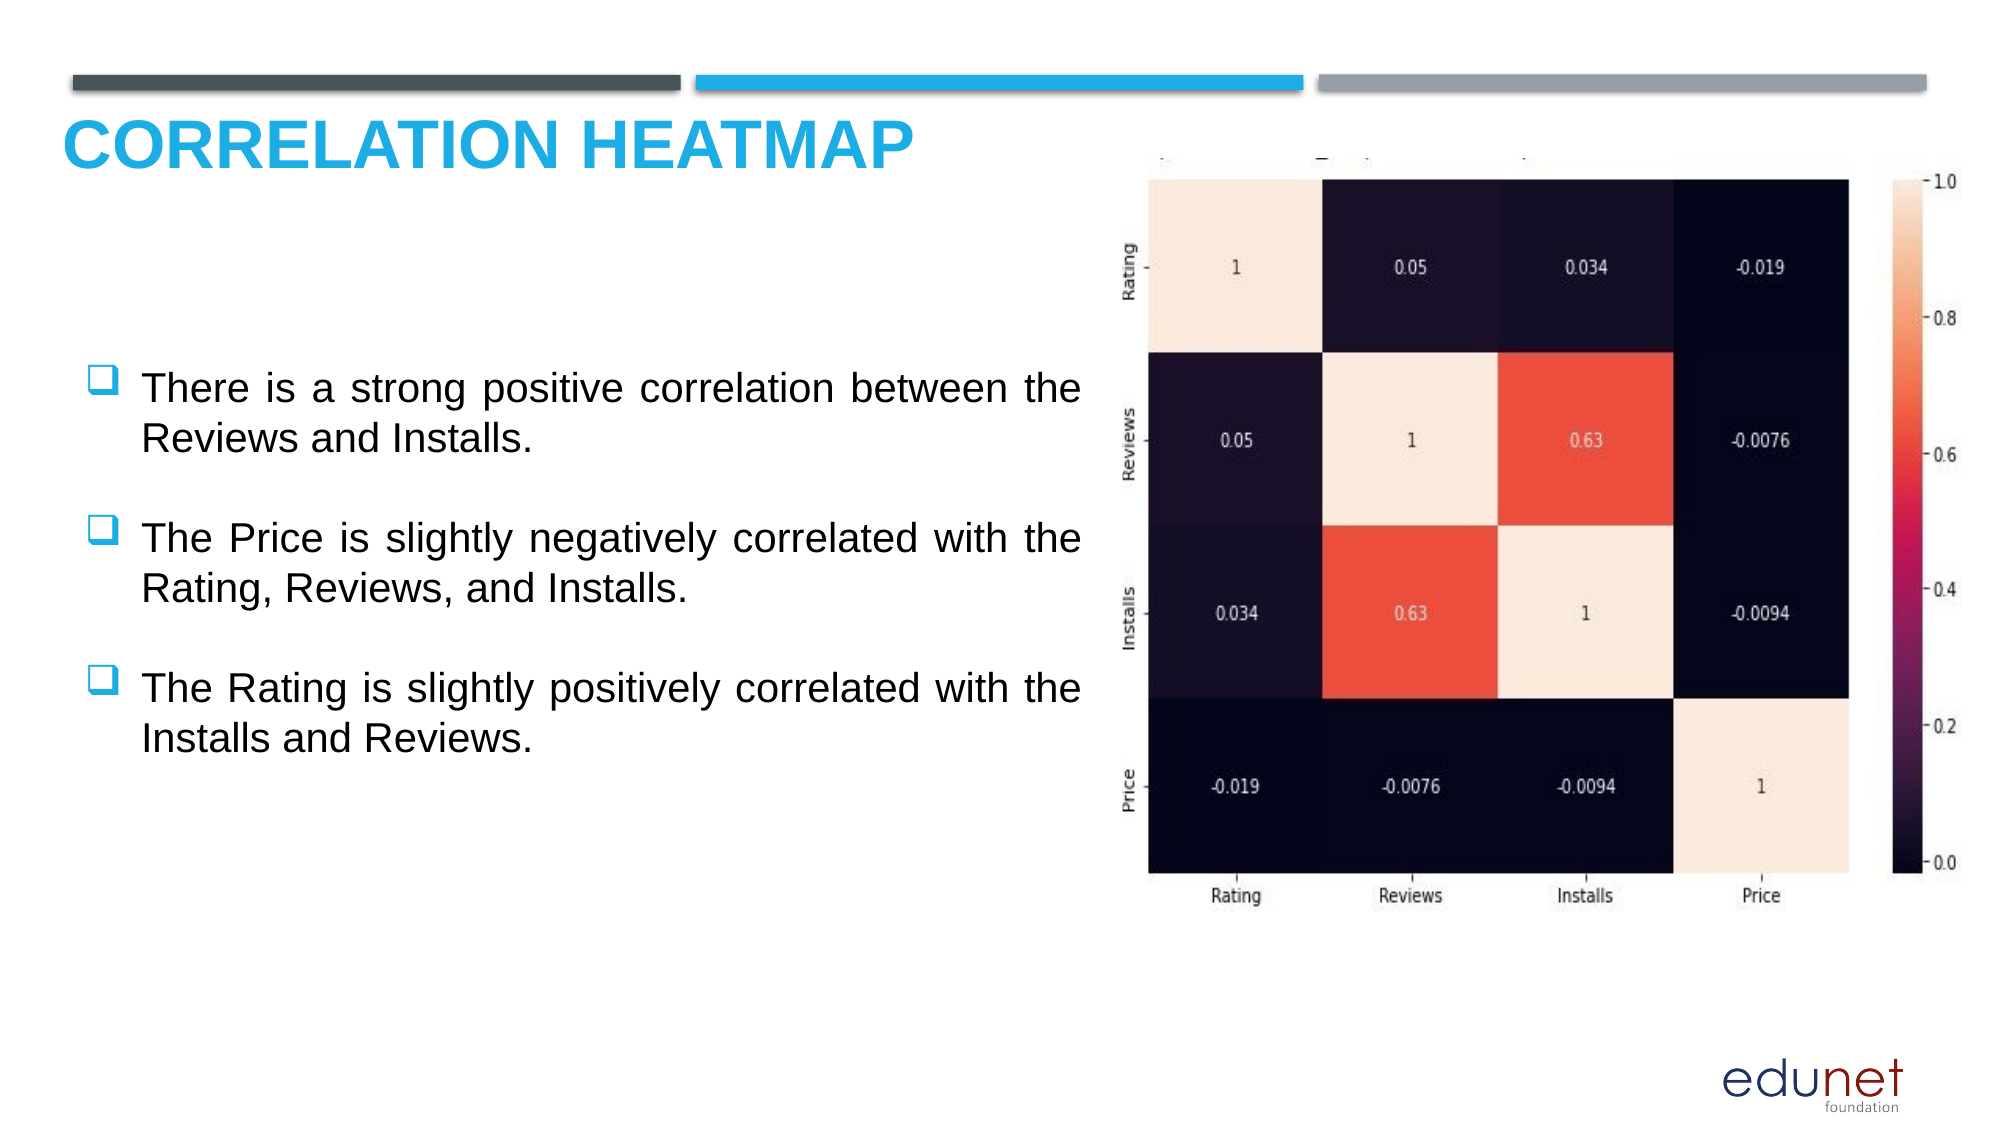

# Correlation heatmap

There is a strong positive correlation between the Reviews and Installs.

The Price is slightly negatively correlated with the Rating, Reviews, and Installs.

The Rating is slightly positively correlated with the Installs and Reviews.